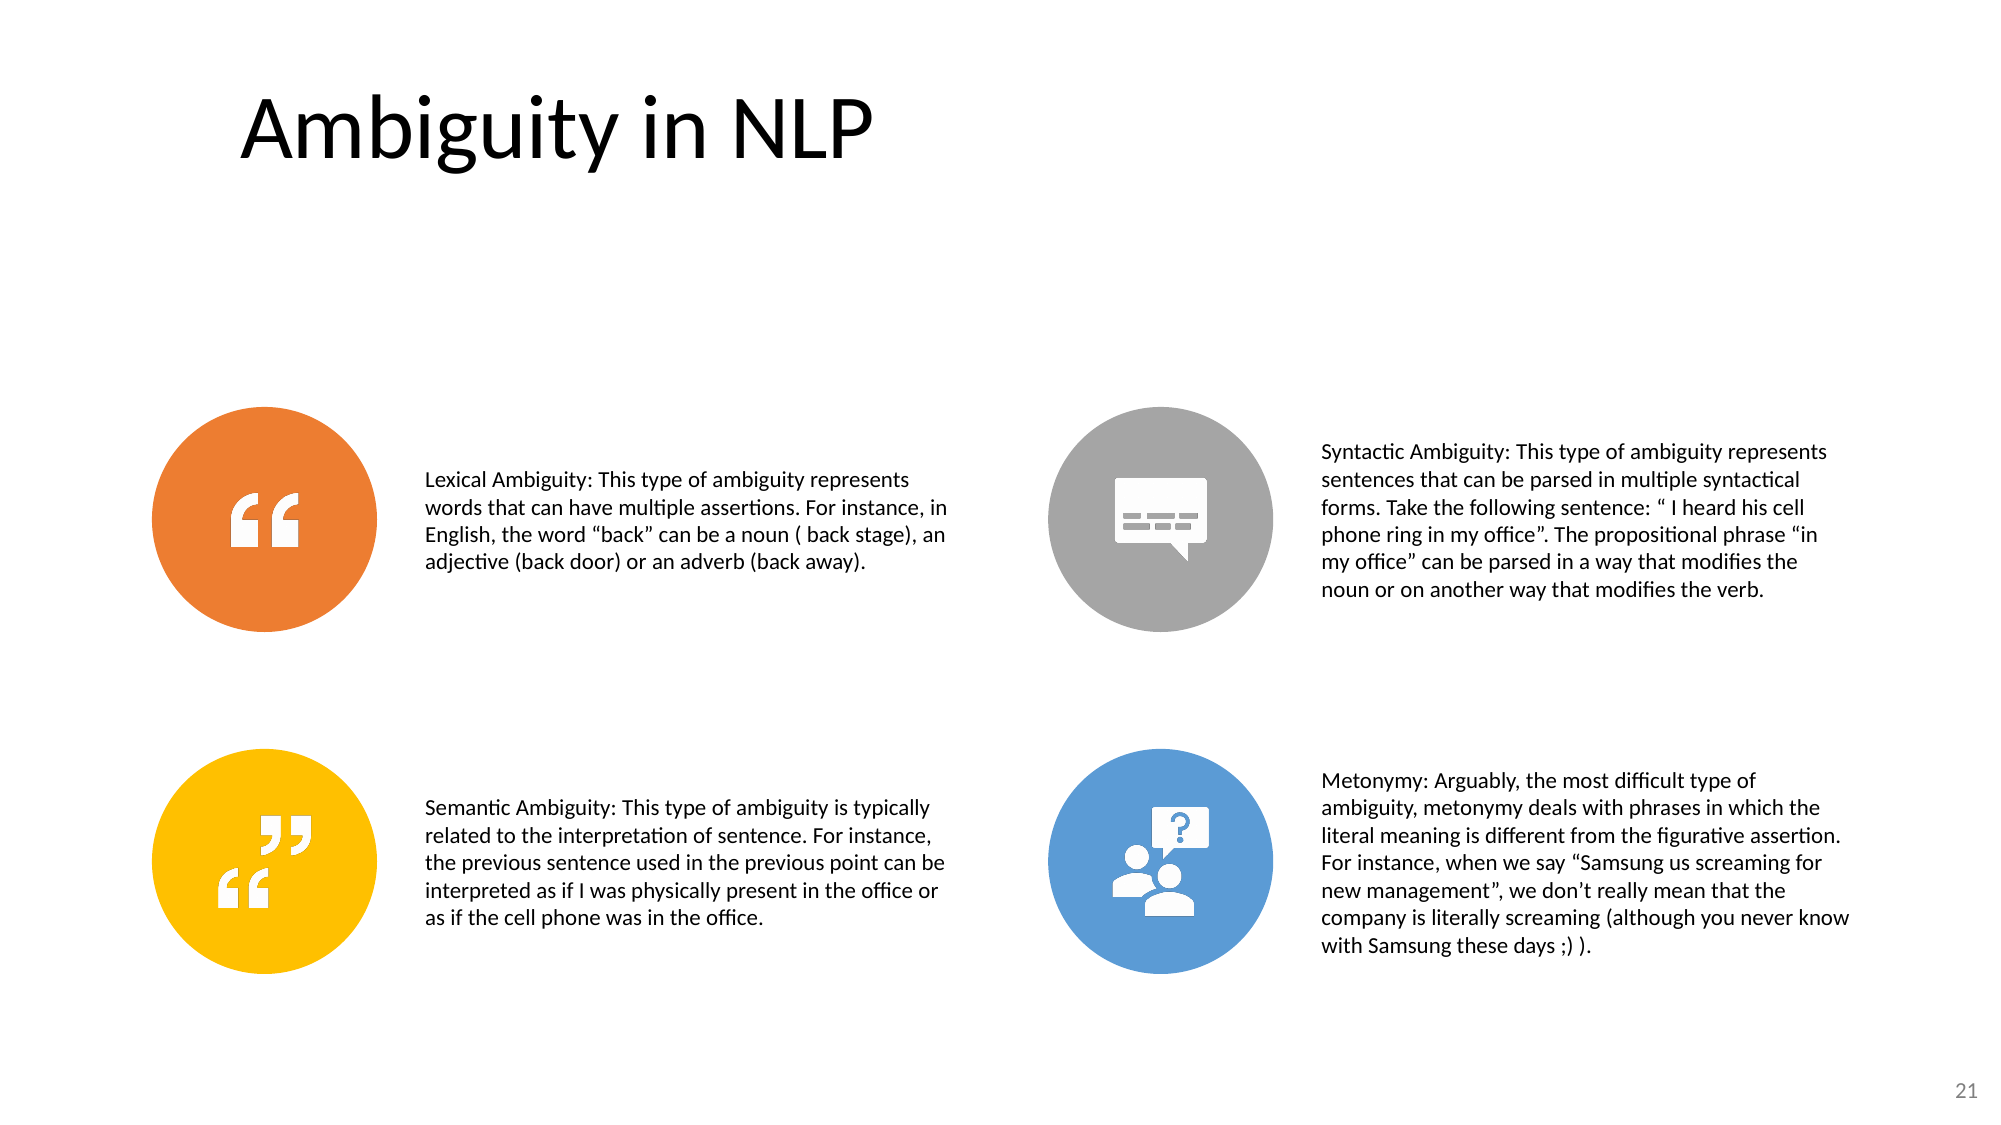

# Ambiguity in NLP
Lexical Ambiguity: This type of ambiguity represents words that can have multiple assertions. For instance, in English, the word “back” can be a noun ( back stage), an adjective (back door) or an adverb (back away).
Syntactic Ambiguity: This type of ambiguity represents sentences that can be parsed in multiple syntactical forms. Take the following sentence: “ I heard his cell phone ring in my office”. The propositional phrase “in my office” can be parsed in a way that modifies the noun or on another way that modifies the verb.
Semantic Ambiguity: This type of ambiguity is typically related to the interpretation of sentence. For instance, the previous sentence used in the previous point can be interpreted as if I was physically present in the office or as if the cell phone was in the office.
Metonymy: Arguably, the most difficult type of ambiguity, metonymy deals with phrases in which the literal meaning is different from the figurative assertion. For instance, when we say “Samsung us screaming for new management”, we don’t really mean that the company is literally screaming (although you never know with Samsung these days ;) ).
21